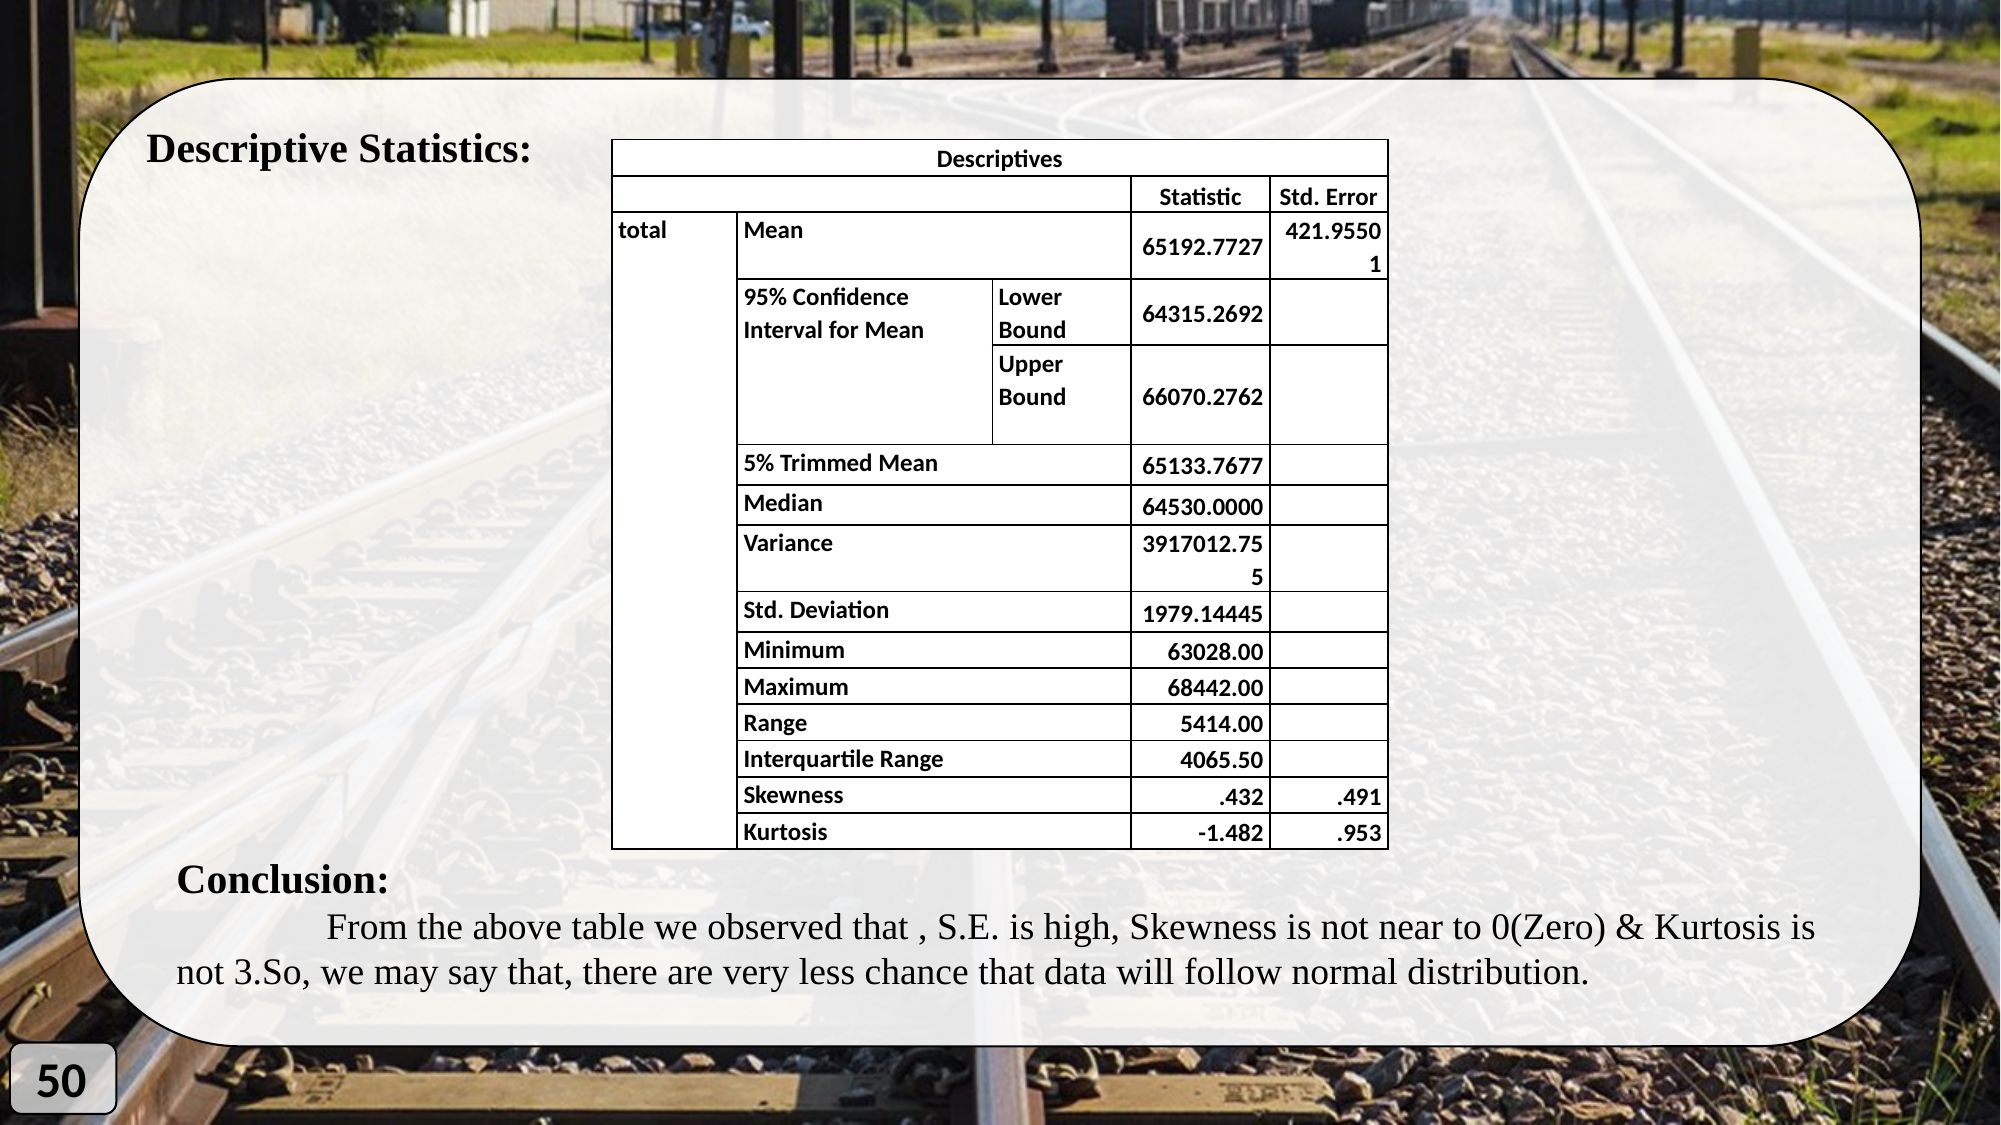

Descriptive Statistics:

| Descriptives |  |  |  |  |
| --- | --- | --- | --- | --- |
|  |  |  | Statistic | Std. Error |
| total | Mean |  | 65192.7727 | 421.95501 |
|  | 95% Confidence Interval for Mean | Lower Bound | 64315.2692 |  |
|  |  | Upper Bound | 66070.2762 |  |
|  | 5% Trimmed Mean |  | 65133.7677 |  |
|  | Median |  | 64530.0000 |  |
|  | Variance |  | 3917012.755 |  |
|  | Std. Deviation |  | 1979.14445 |  |
|  | Minimum |  | 63028.00 |  |
|  | Maximum |  | 68442.00 |  |
|  | Range |  | 5414.00 |  |
|  | Interquartile Range |  | 4065.50 |  |
|  | Skewness |  | .432 | .491 |
|  | Kurtosis |  | -1.482 | .953 |
Conclusion:
	From the above table we observed that , S.E. is high, Skewness is not near to 0(Zero) & Kurtosis is not 3.So, we may say that, there are very less chance that data will follow normal distribution.

50